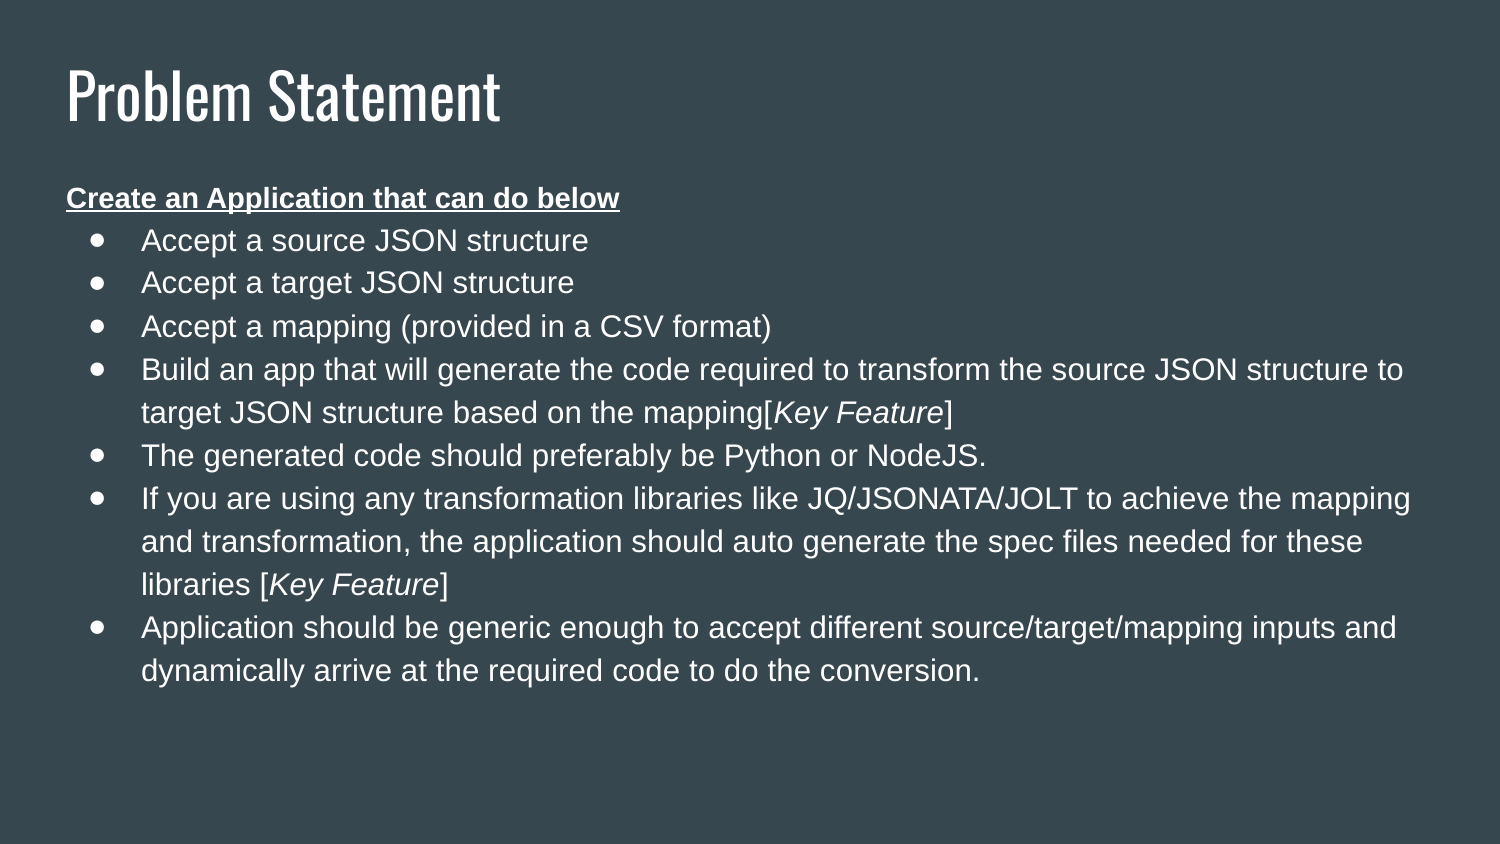

# Problem Statement
Create an Application that can do below
Accept a source JSON structure
Accept a target JSON structure
Accept a mapping (provided in a CSV format)
Build an app that will generate the code required to transform the source JSON structure to target JSON structure based on the mapping[Key Feature]
The generated code should preferably be Python or NodeJS.
If you are using any transformation libraries like JQ/JSONATA/JOLT to achieve the mapping and transformation, the application should auto generate the spec files needed for these libraries [Key Feature]
Application should be generic enough to accept different source/target/mapping inputs and dynamically arrive at the required code to do the conversion.